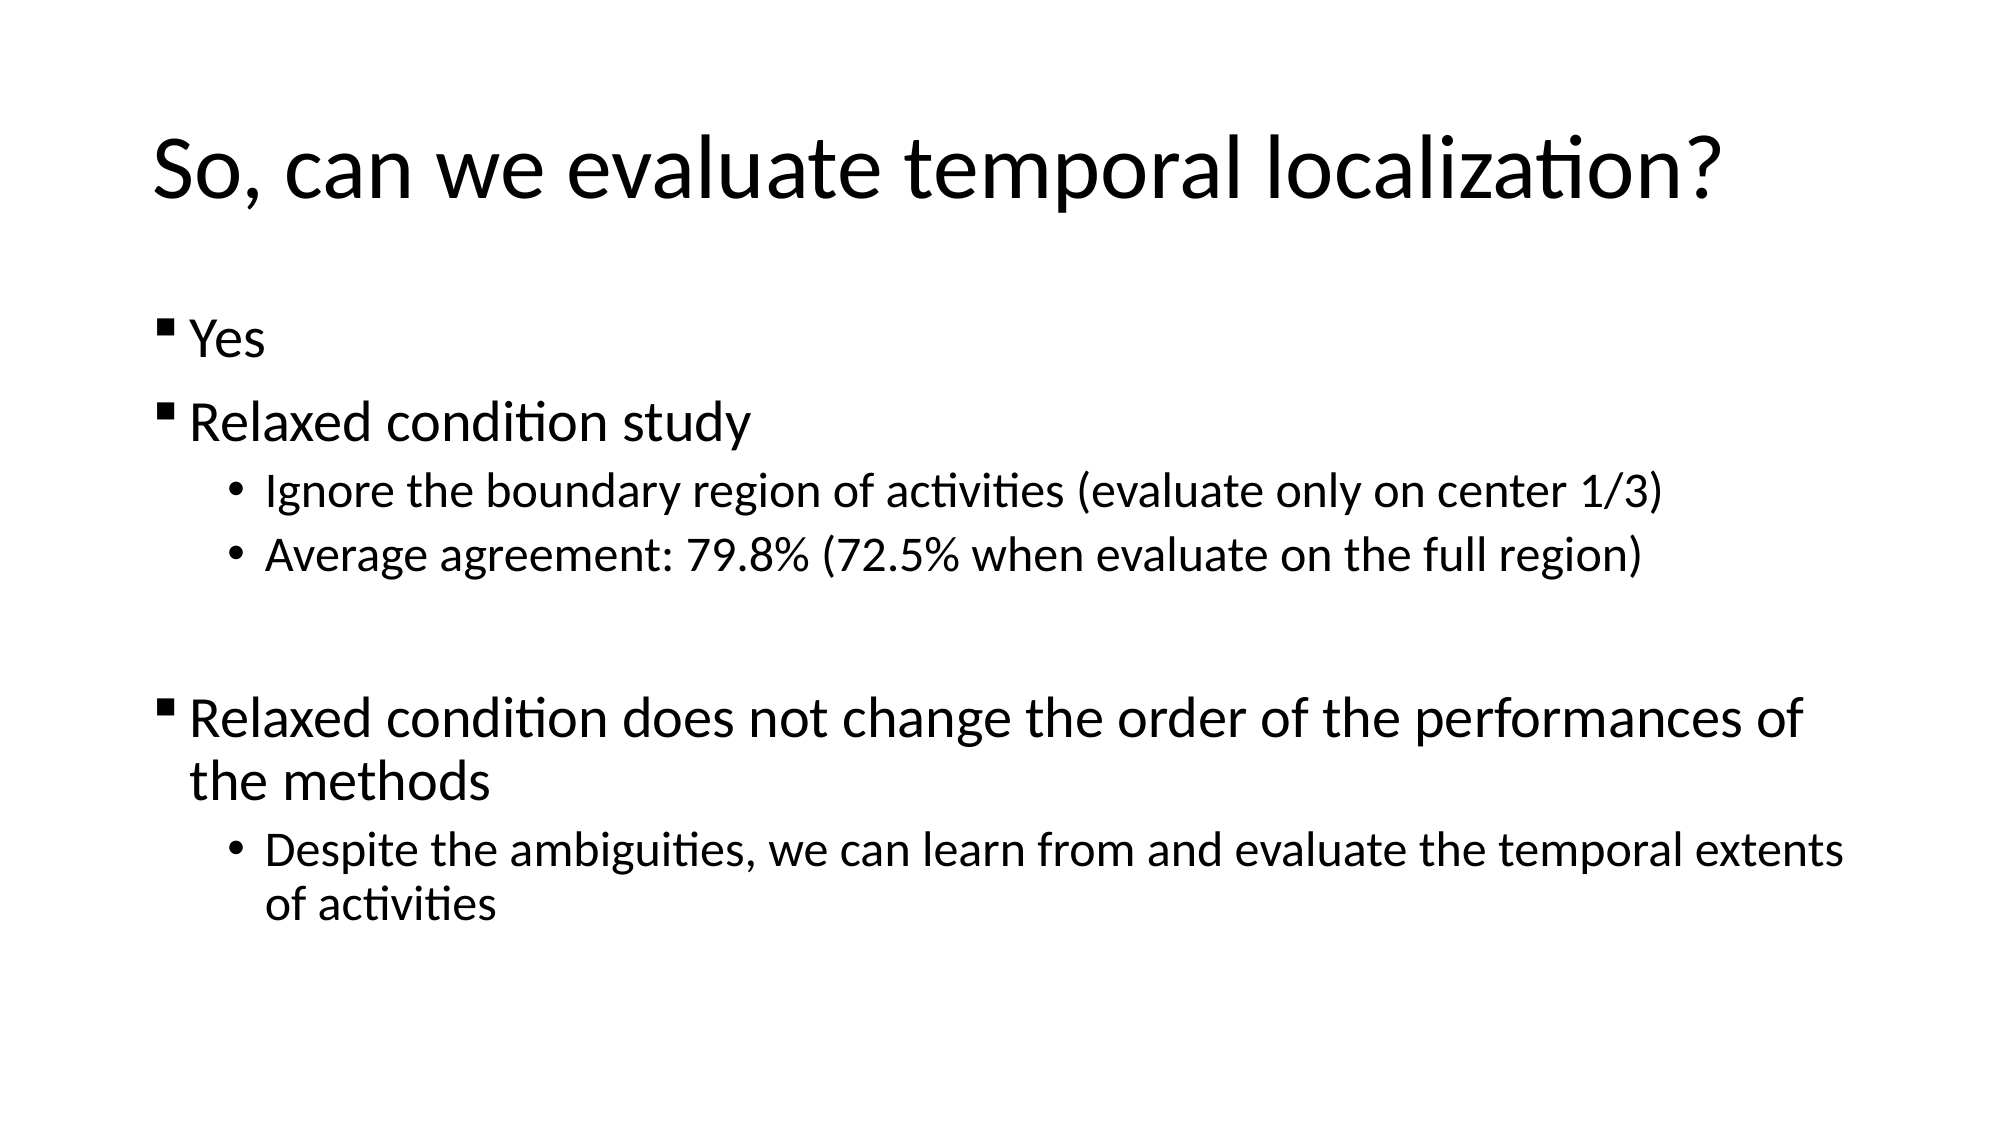

# So, can we evaluate temporal localization?
Yes
Relaxed condition study
Ignore the boundary region of activities (evaluate only on center 1/3)
Average agreement: 79.8% (72.5% when evaluate on the full region)

Relaxed condition does not change the order of the performances of the methods
Despite the ambiguities, we can learn from and evaluate the temporal extents of activities